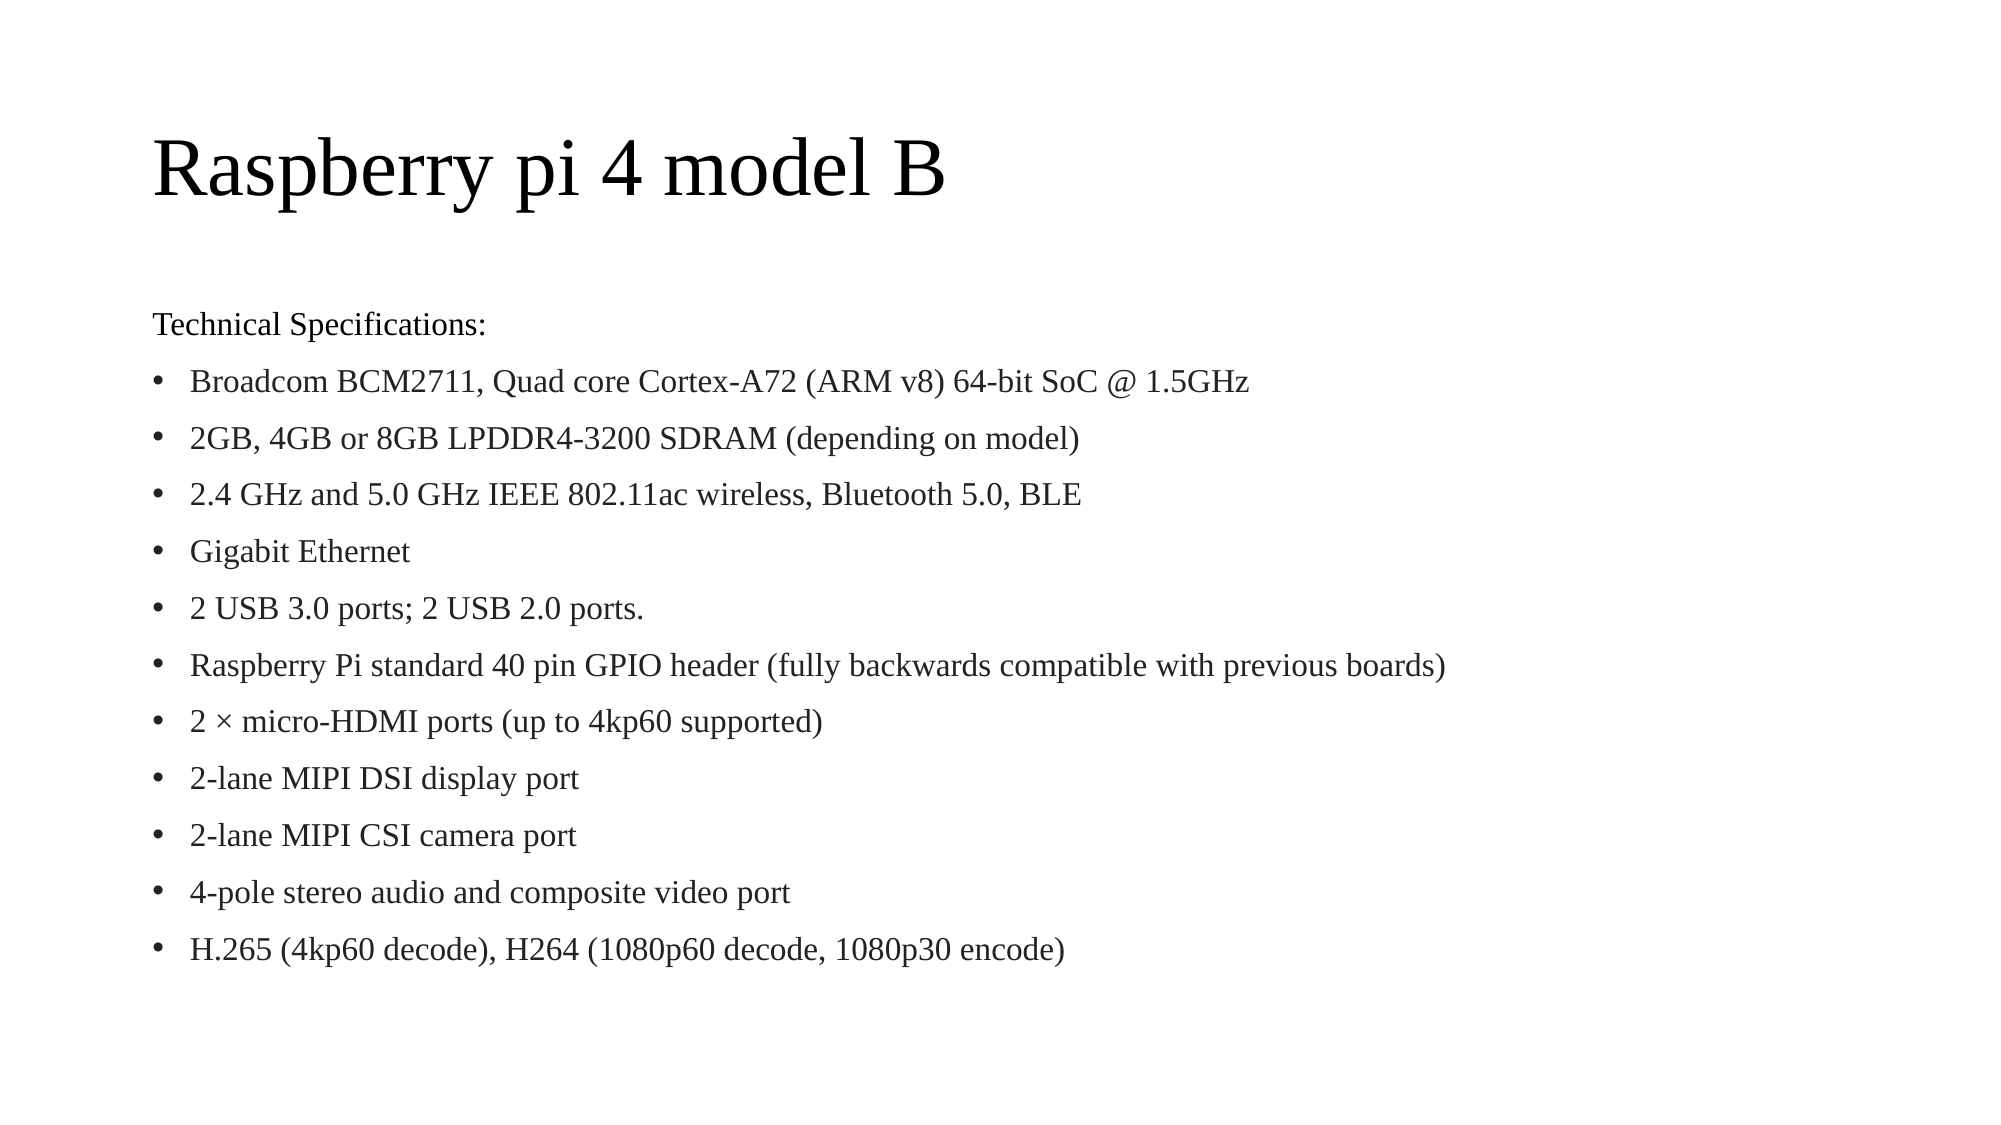

# Raspberry pi 4 model B
Technical Specifications:
Broadcom BCM2711, Quad core Cortex-A72 (ARM v8) 64-bit SoC @ 1.5GHz
2GB, 4GB or 8GB LPDDR4-3200 SDRAM (depending on model)
2.4 GHz and 5.0 GHz IEEE 802.11ac wireless, Bluetooth 5.0, BLE
Gigabit Ethernet
2 USB 3.0 ports; 2 USB 2.0 ports.
Raspberry Pi standard 40 pin GPIO header (fully backwards compatible with previous boards)
2 × micro-HDMI ports (up to 4kp60 supported)
2-lane MIPI DSI display port
2-lane MIPI CSI camera port
4-pole stereo audio and composite video port
H.265 (4kp60 decode), H264 (1080p60 decode, 1080p30 encode)